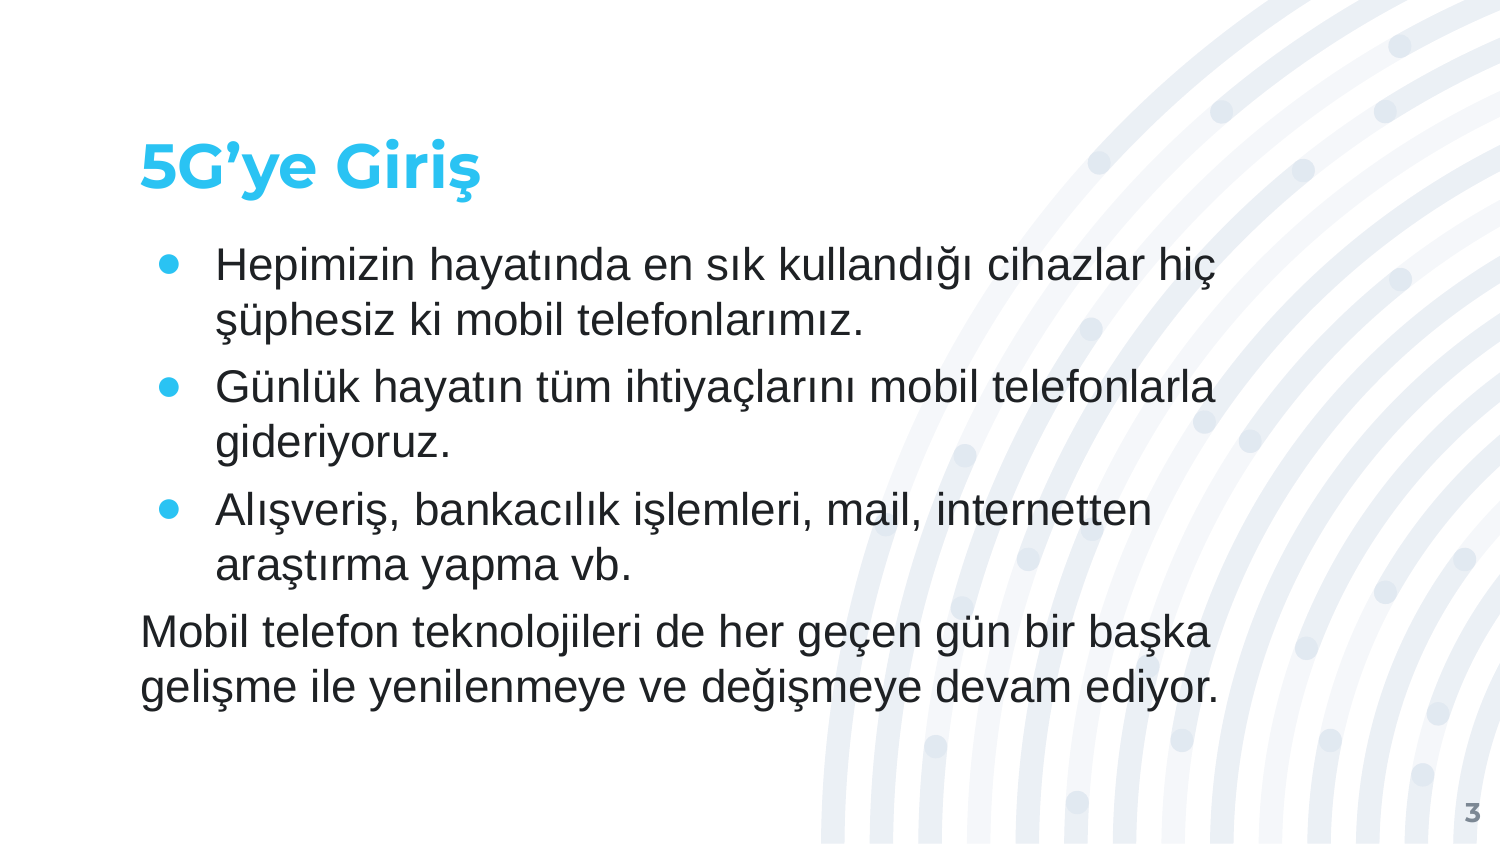

# 5G’ye Giriş
Hepimizin hayatında en sık kullandığı cihazlar hiç şüphesiz ki mobil telefonlarımız.
Günlük hayatın tüm ihtiyaçlarını mobil telefonlarla gideriyoruz.
Alışveriş, bankacılık işlemleri, mail, internetten araştırma yapma vb.
Mobil telefon teknolojileri de her geçen gün bir başka gelişme ile yenilenmeye ve değişmeye devam ediyor.
3